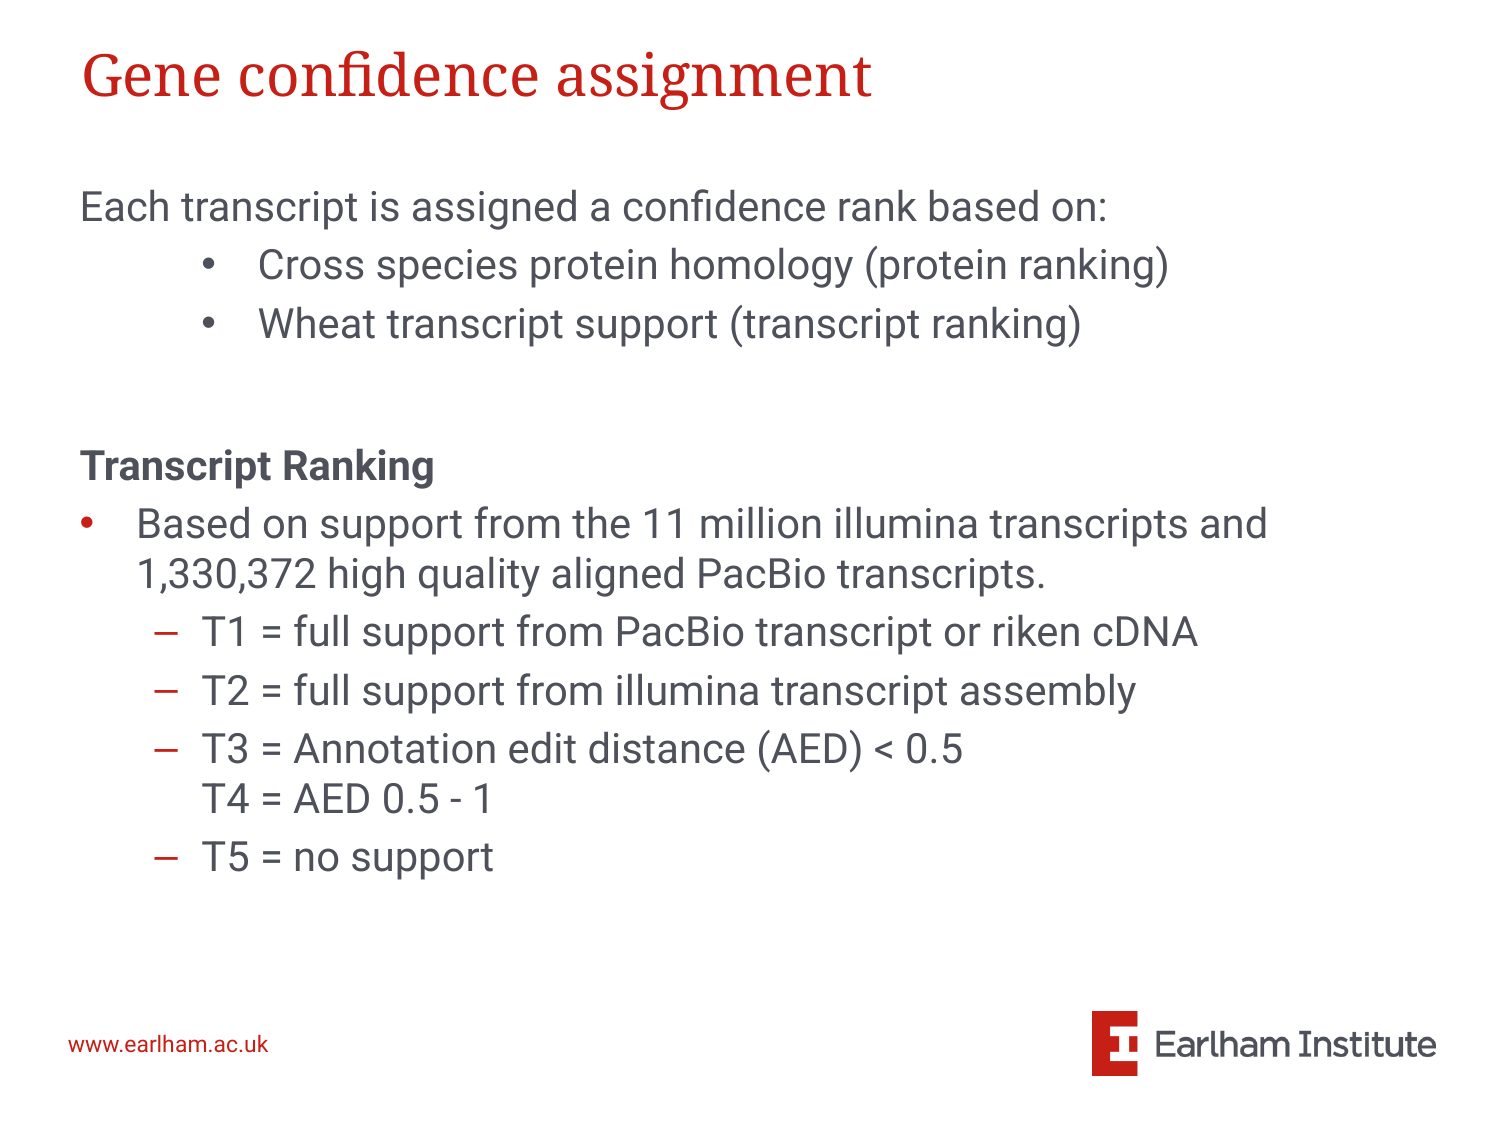

# Gene confidence assignment
Each transcript is assigned a confidence rank based on:
Cross species protein homology (protein ranking)
Wheat transcript support (transcript ranking)
Transcript Ranking
Based on support from the 11 million illumina transcripts and 1,330,372 high quality aligned PacBio transcripts.
T1 = full support from PacBio transcript or riken cDNA
T2 = full support from illumina transcript assembly
T3 = Annotation edit distance (AED) < 0.5
T4 = AED 0.5 - 1
T5 = no support